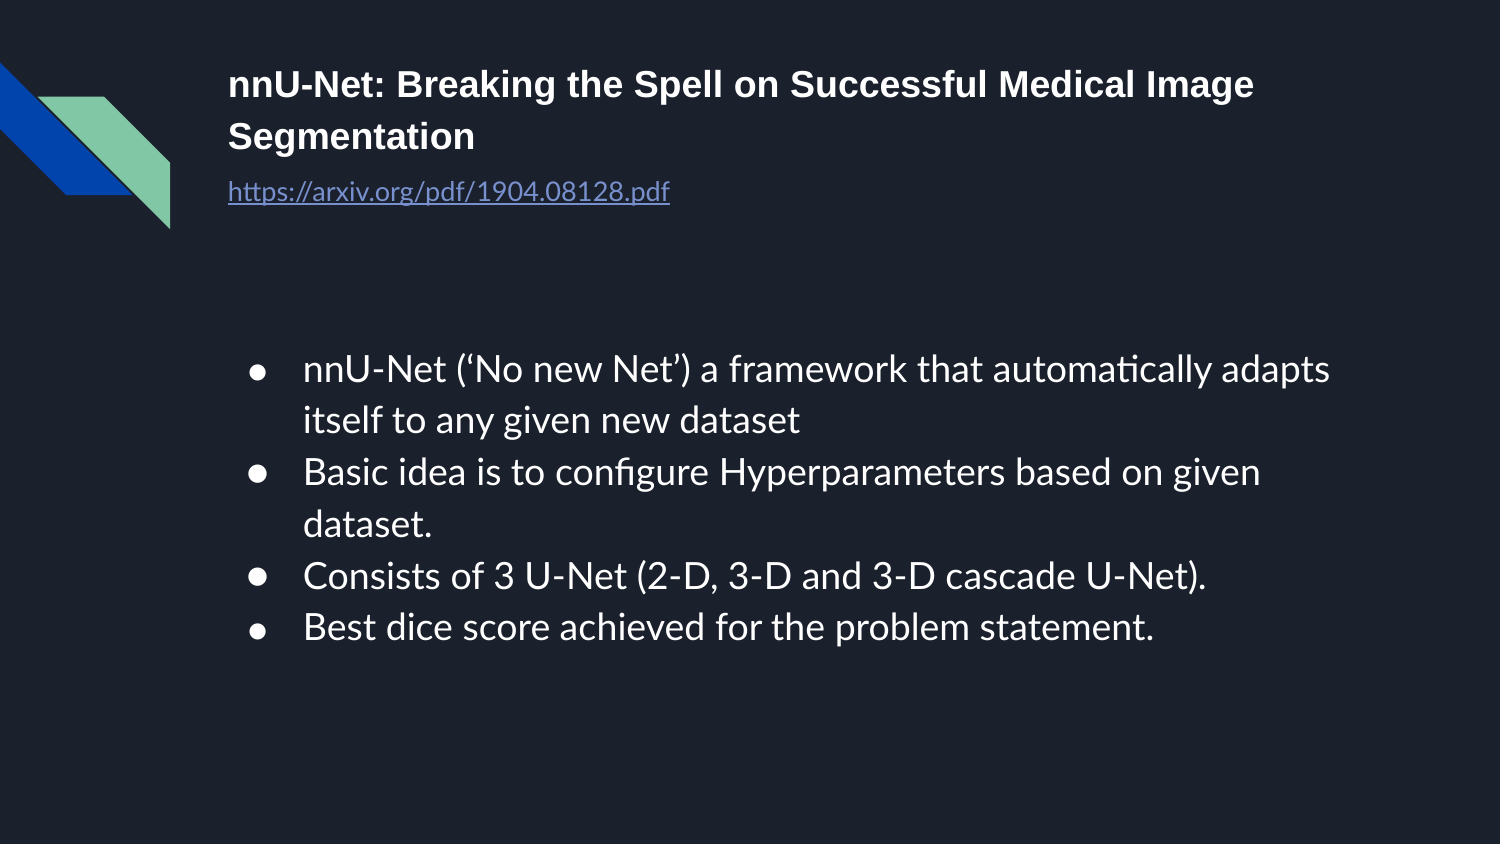

# nnU-Net: Breaking the Spell on Successful Medical Image Segmentation
https://arxiv.org/pdf/1904.08128.pdf

nnU-Net (‘No new Net’) a framework that automatically adapts itself to any given new dataset
Basic idea is to configure Hyperparameters based on given dataset.
Consists of 3 U-Net (2-D, 3-D and 3-D cascade U-Net).
Best dice score achieved for the problem statement.